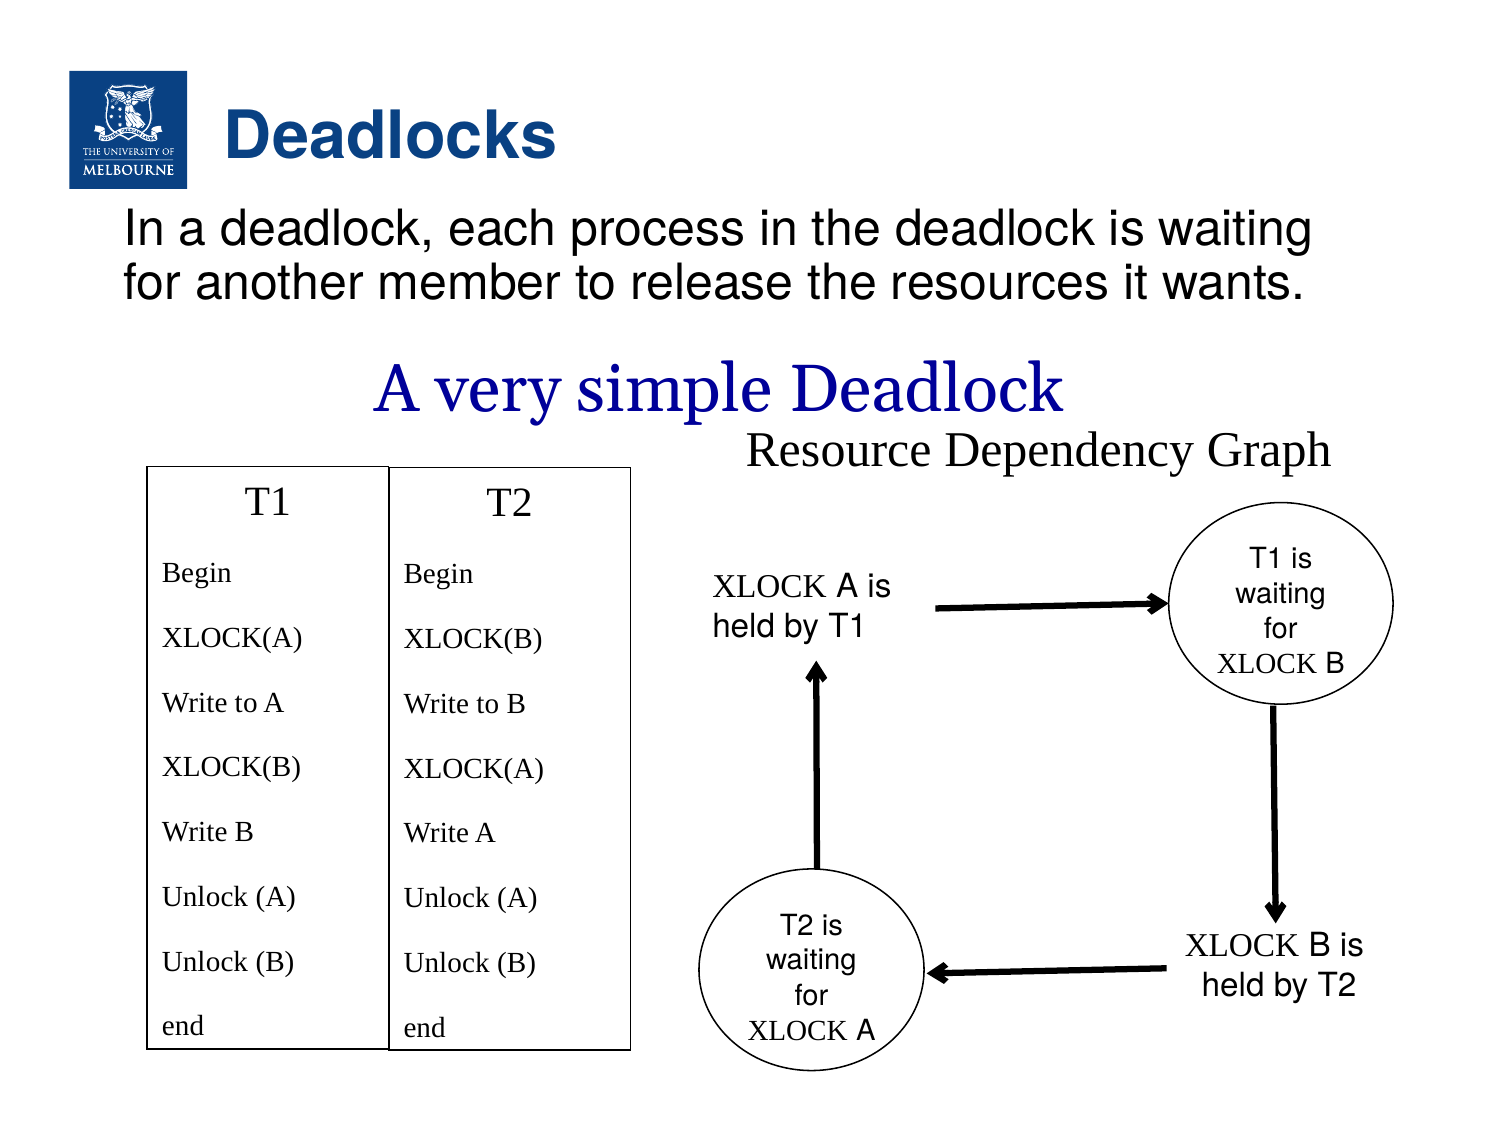

# Deadlocks
In a deadlock, each process in the deadlock is waiting for another member to release the resources it wants.

A very simple Deadlock
Resource Dependency Graph
T1
Begin
XLOCK(A)
Write to A
XLOCK(B)
Write B
Unlock (A)
Unlock (B)
end
T2
Begin
XLOCK(B)
Write to B
XLOCK(A)
Write A
Unlock (A)
Unlock (B)
end
T1 is waiting for XLOCK B
XLOCK A is held by T1
T2 is waiting for XLOCK A
XLOCK B is  held by T2